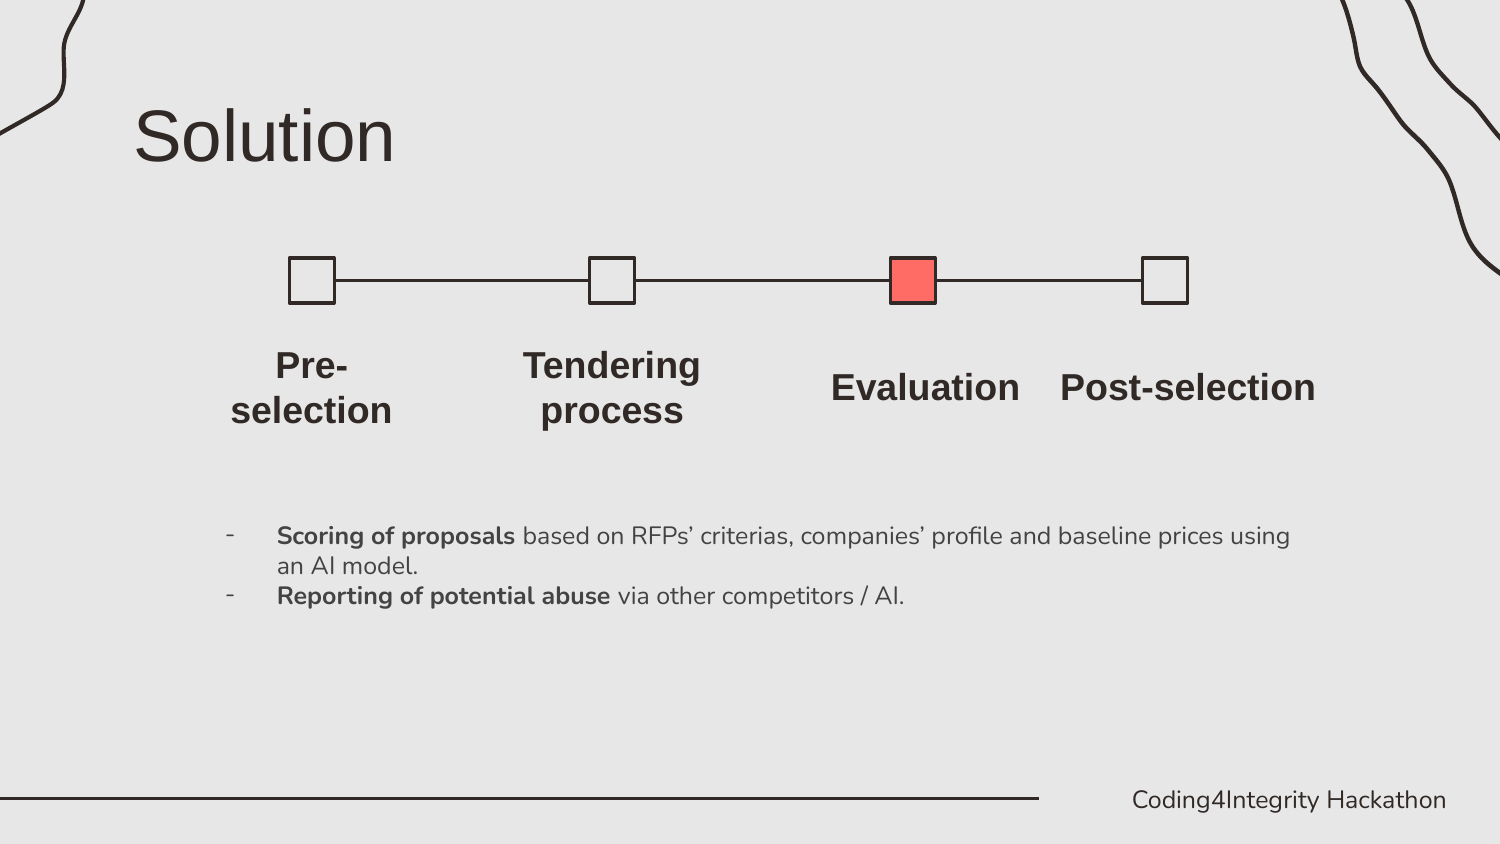

# Solution

Post-selection
Pre-selection
Tendering process
Evaluation
Scoring of proposals based on RFPs’ criterias, companies’ profile and baseline prices using an AI model.
Reporting of potential abuse via other competitors / AI.
Coding4Integrity Hackathon